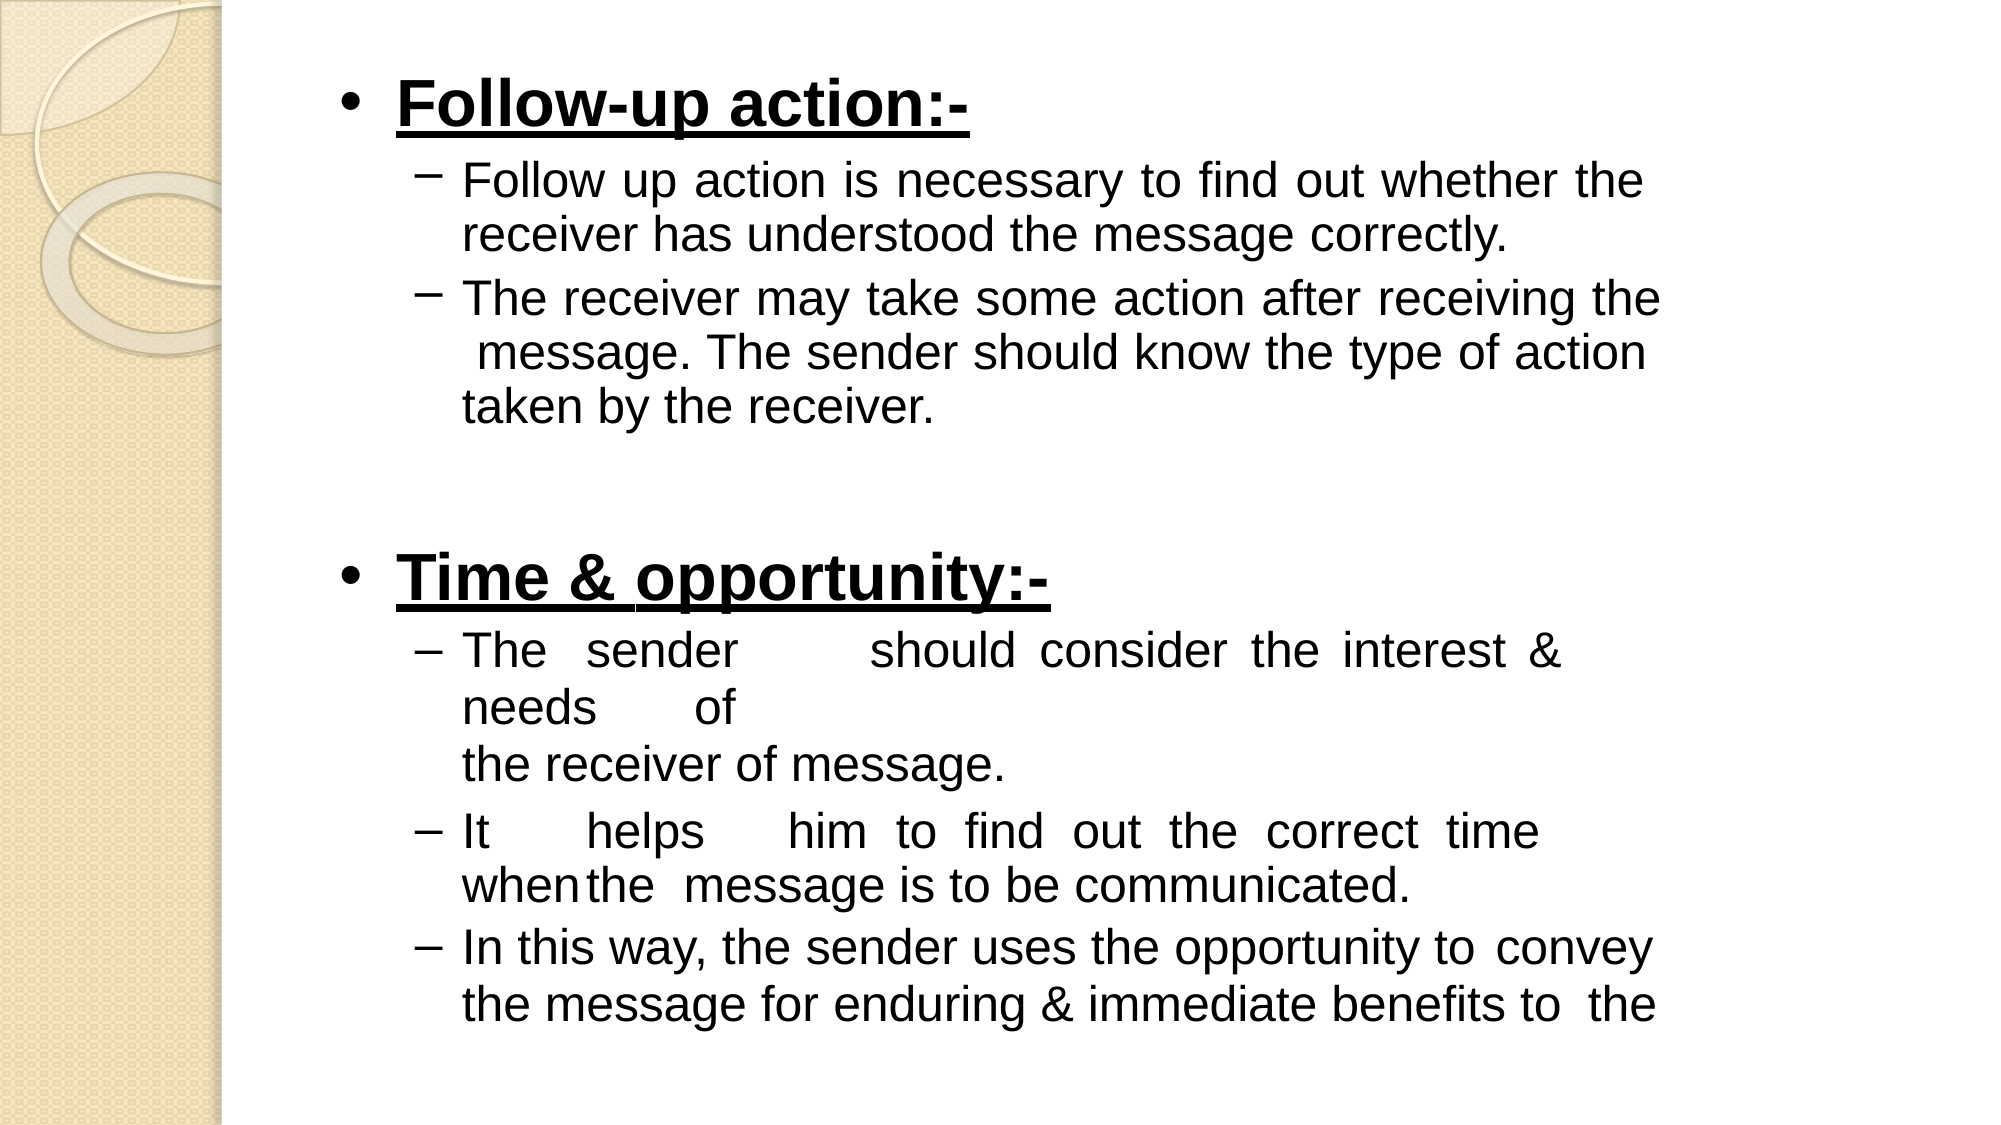

Follow-up action:-
Follow up action is necessary to find out whether the  receiver has understood the message correctly.
The receiver may take some action after receiving the  message. The sender should know the type of action  taken by the receiver.

Time & opportunity:-
The	sender	should	consider	the	interest	&	needs	of
the receiver of message.
It	helps	him	to	find	out	the	correct	time	when	the  message is to be communicated.
In this way, the sender uses the opportunity to convey
the message for enduring & immediate benefits to the
32